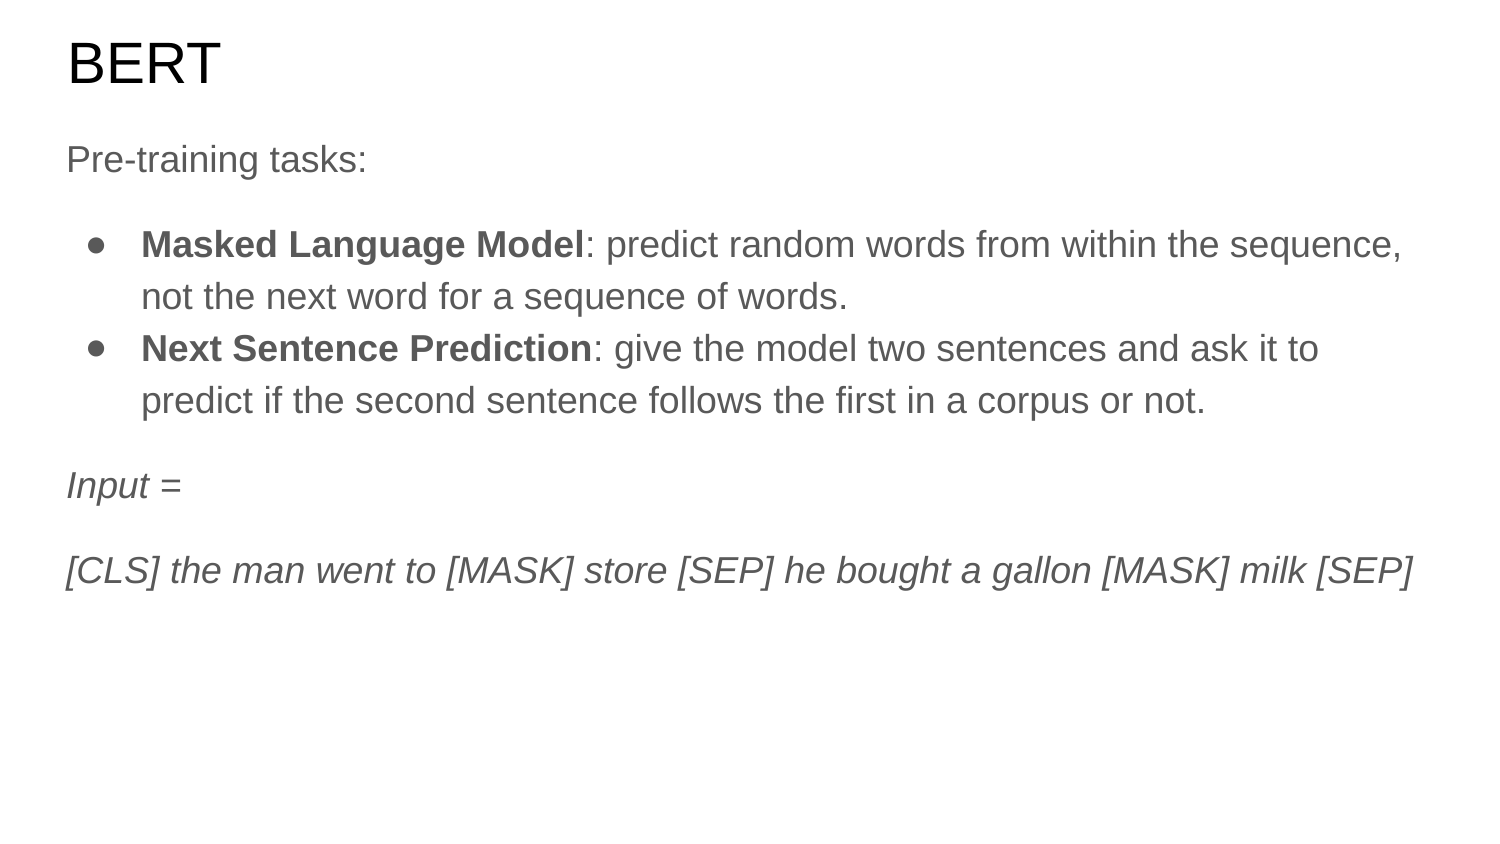

# BERT
Pre-training tasks:
Masked Language Model: predict random words from within the sequence, not the next word for a sequence of words.
Next Sentence Prediction: give the model two sentences and ask it to predict if the second sentence follows the first in a corpus or not.
Input =
[CLS] the man went to [MASK] store [SEP] he bought a gallon [MASK] milk [SEP]